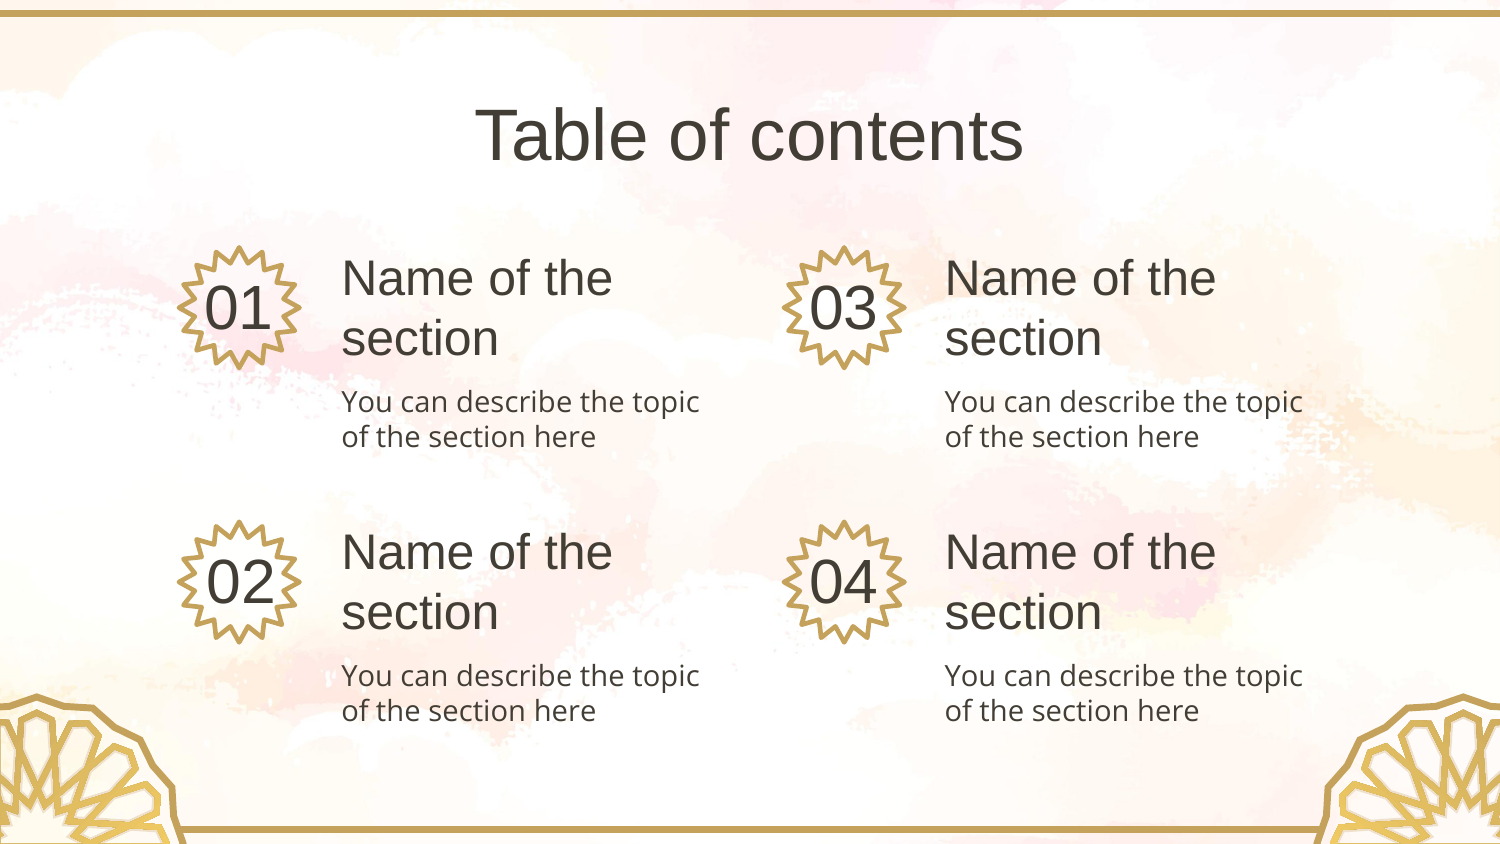

# Table of contents
Name of the section
Name of the section

01
03
You can describe the topic of the section here
You can describe the topic of the section here
Name of the section
Name of the section

02
04
You can describe the topic of the section here
You can describe the topic of the section here